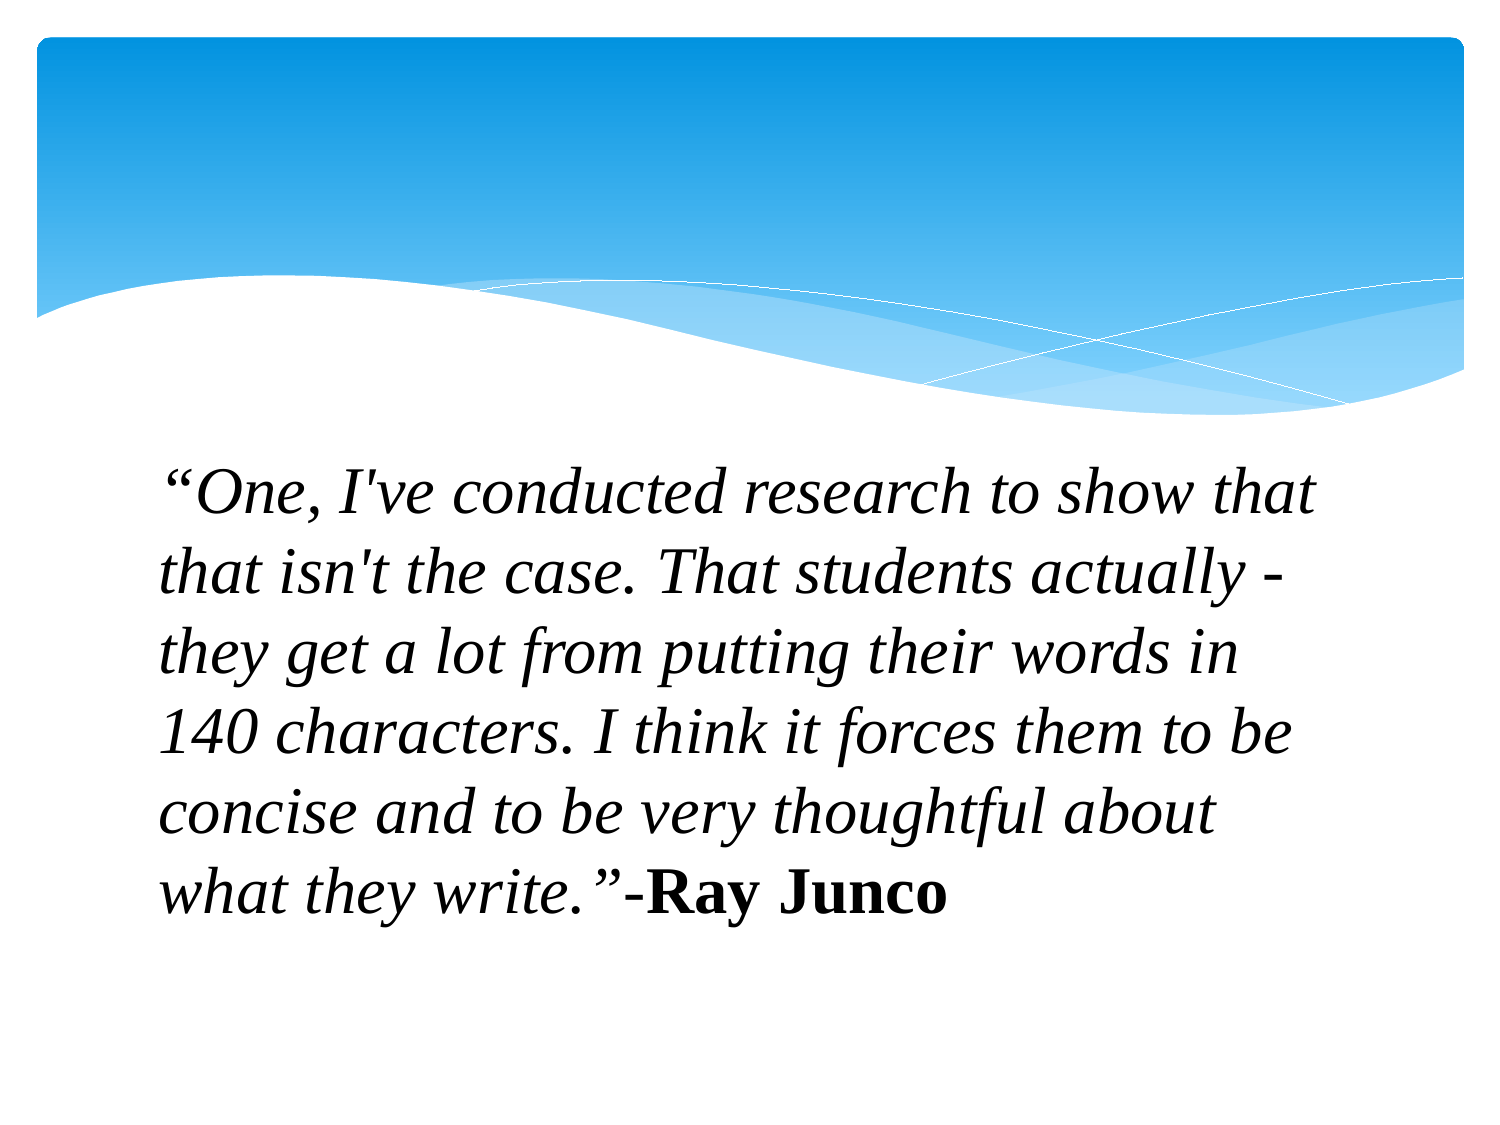

“One, I've conducted research to show that that isn't the case. That students actually - they get a lot from putting their words in 140 characters. I think it forces them to be concise and to be very thoughtful about what they write.”-Ray Junco